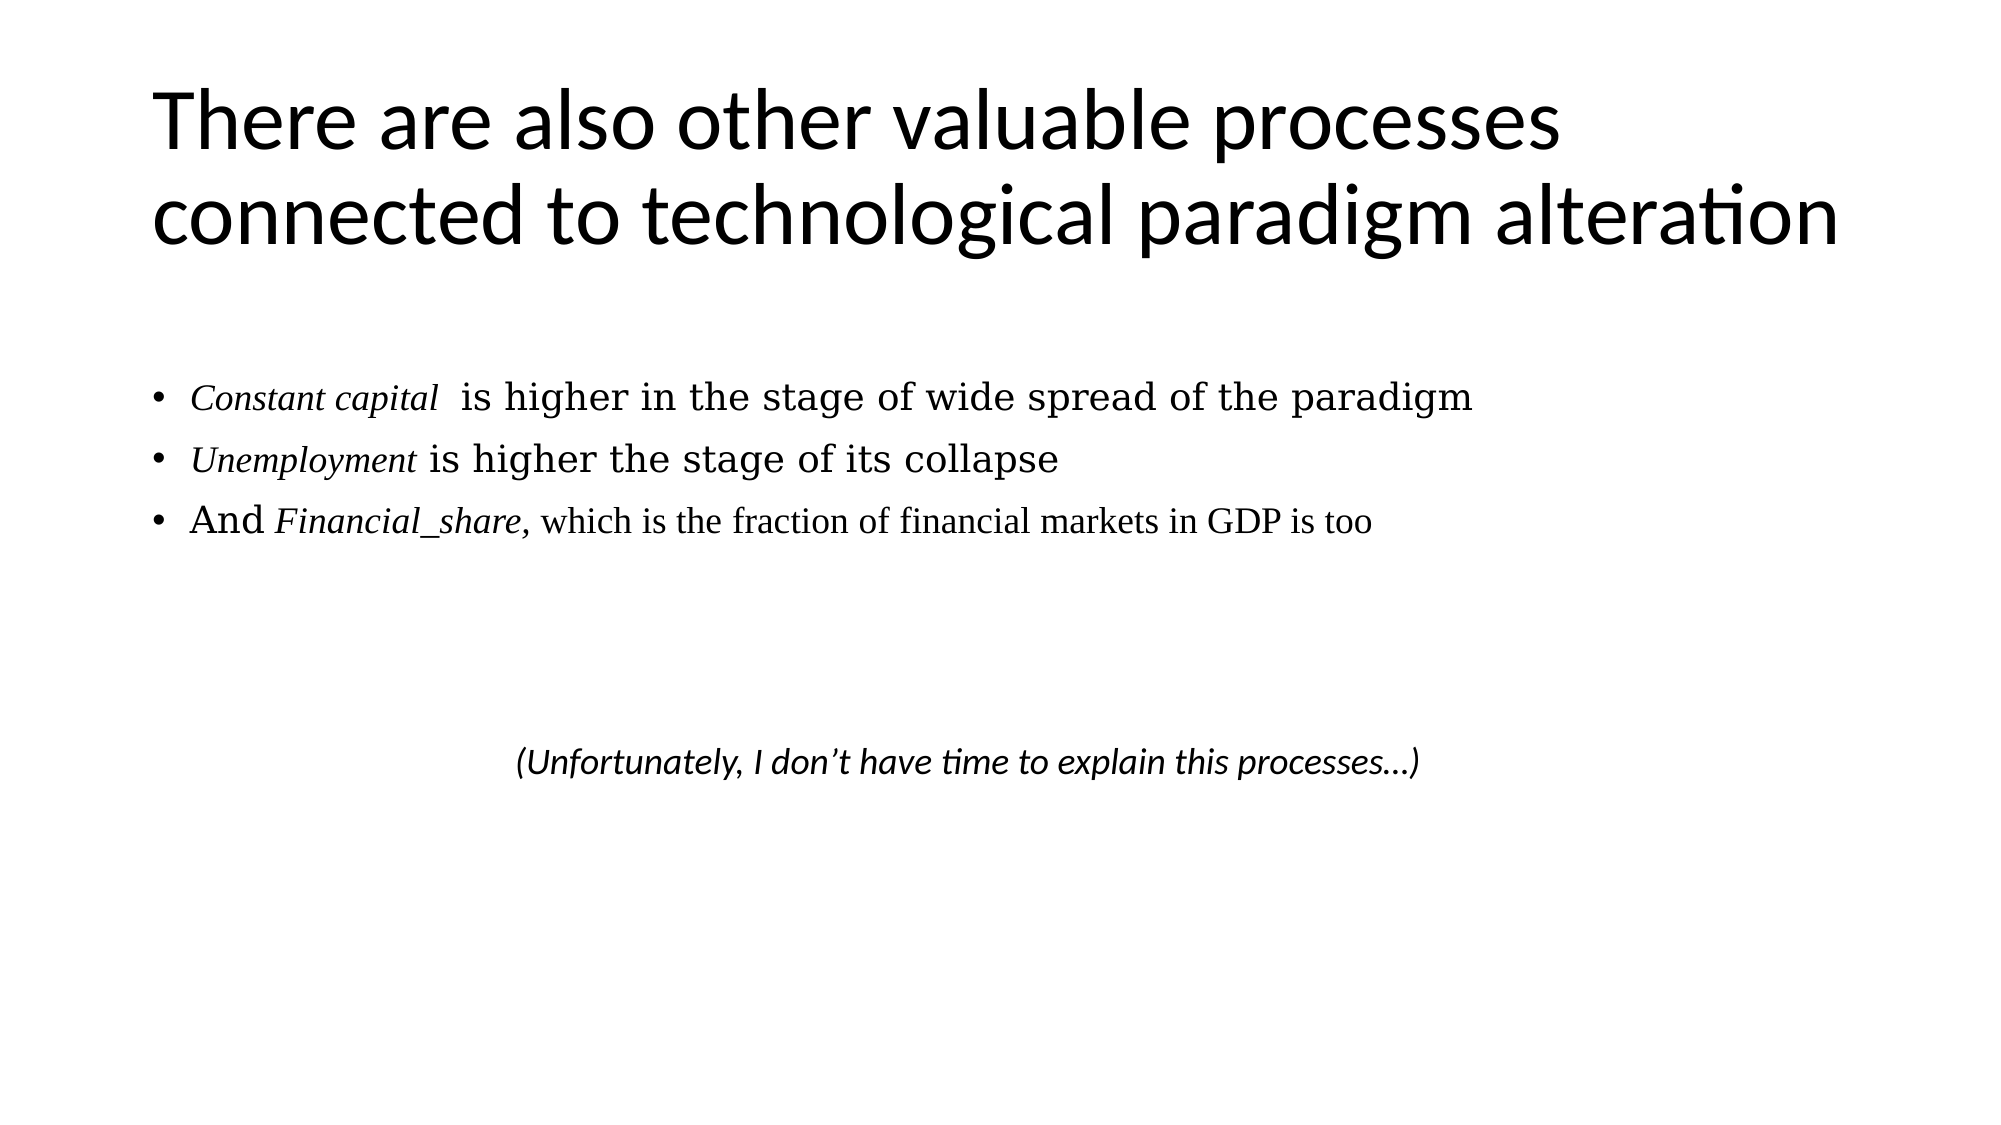

# There are also other valuable processes connected to technological paradigm alteration
Constant capital  is higher in the stage of wide spread of the paradigm
Unemployment is higher the stage of its collapse
And Financial_share, which is the fraction of financial markets in GDP is too
(Unfortunately, I don’t have time to explain this processes…)